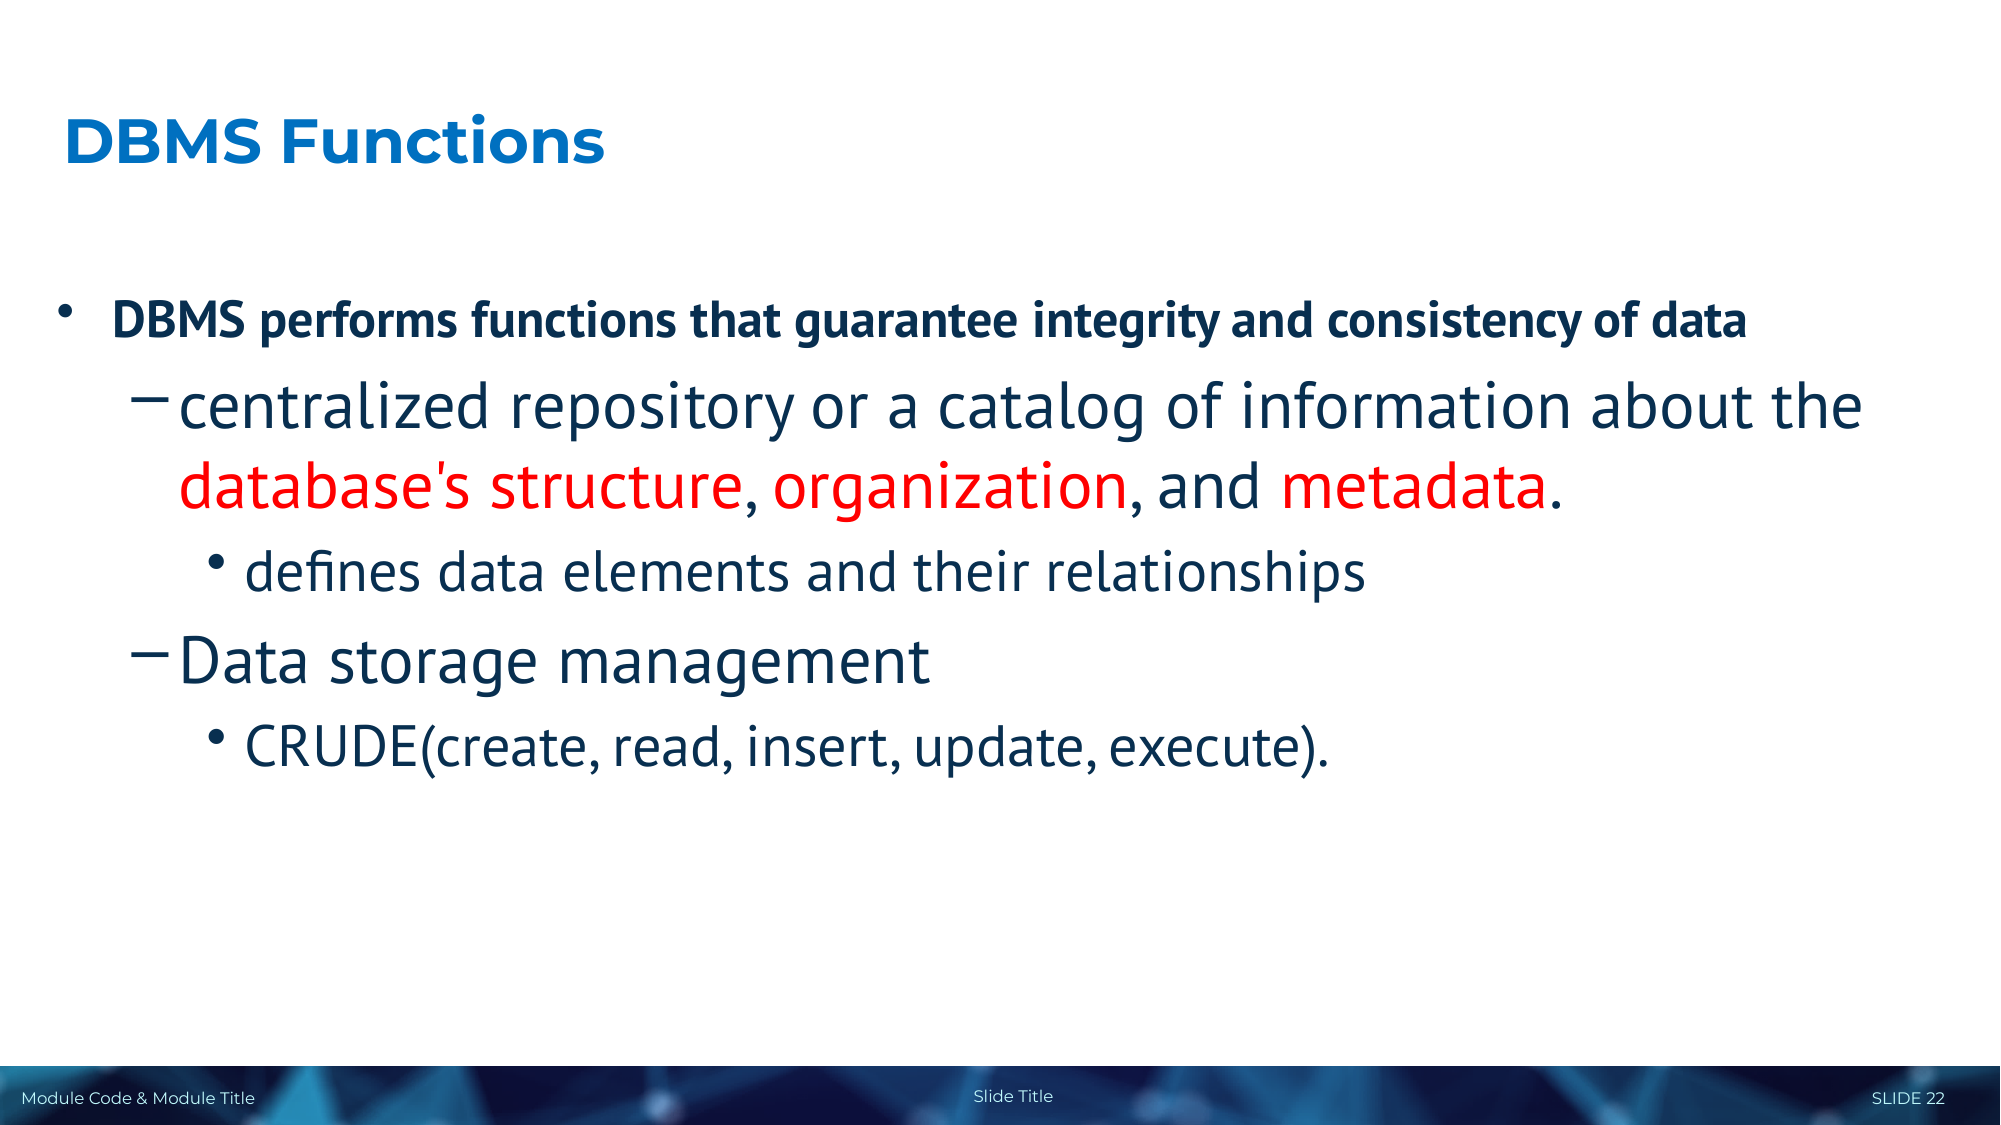

# DBMS Functions
DBMS performs functions that guarantee integrity and consistency of data
centralized repository or a catalog of information about the database's structure, organization, and metadata.
defines data elements and their relationships
Data storage management
CRUDE(create, read, insert, update, execute).